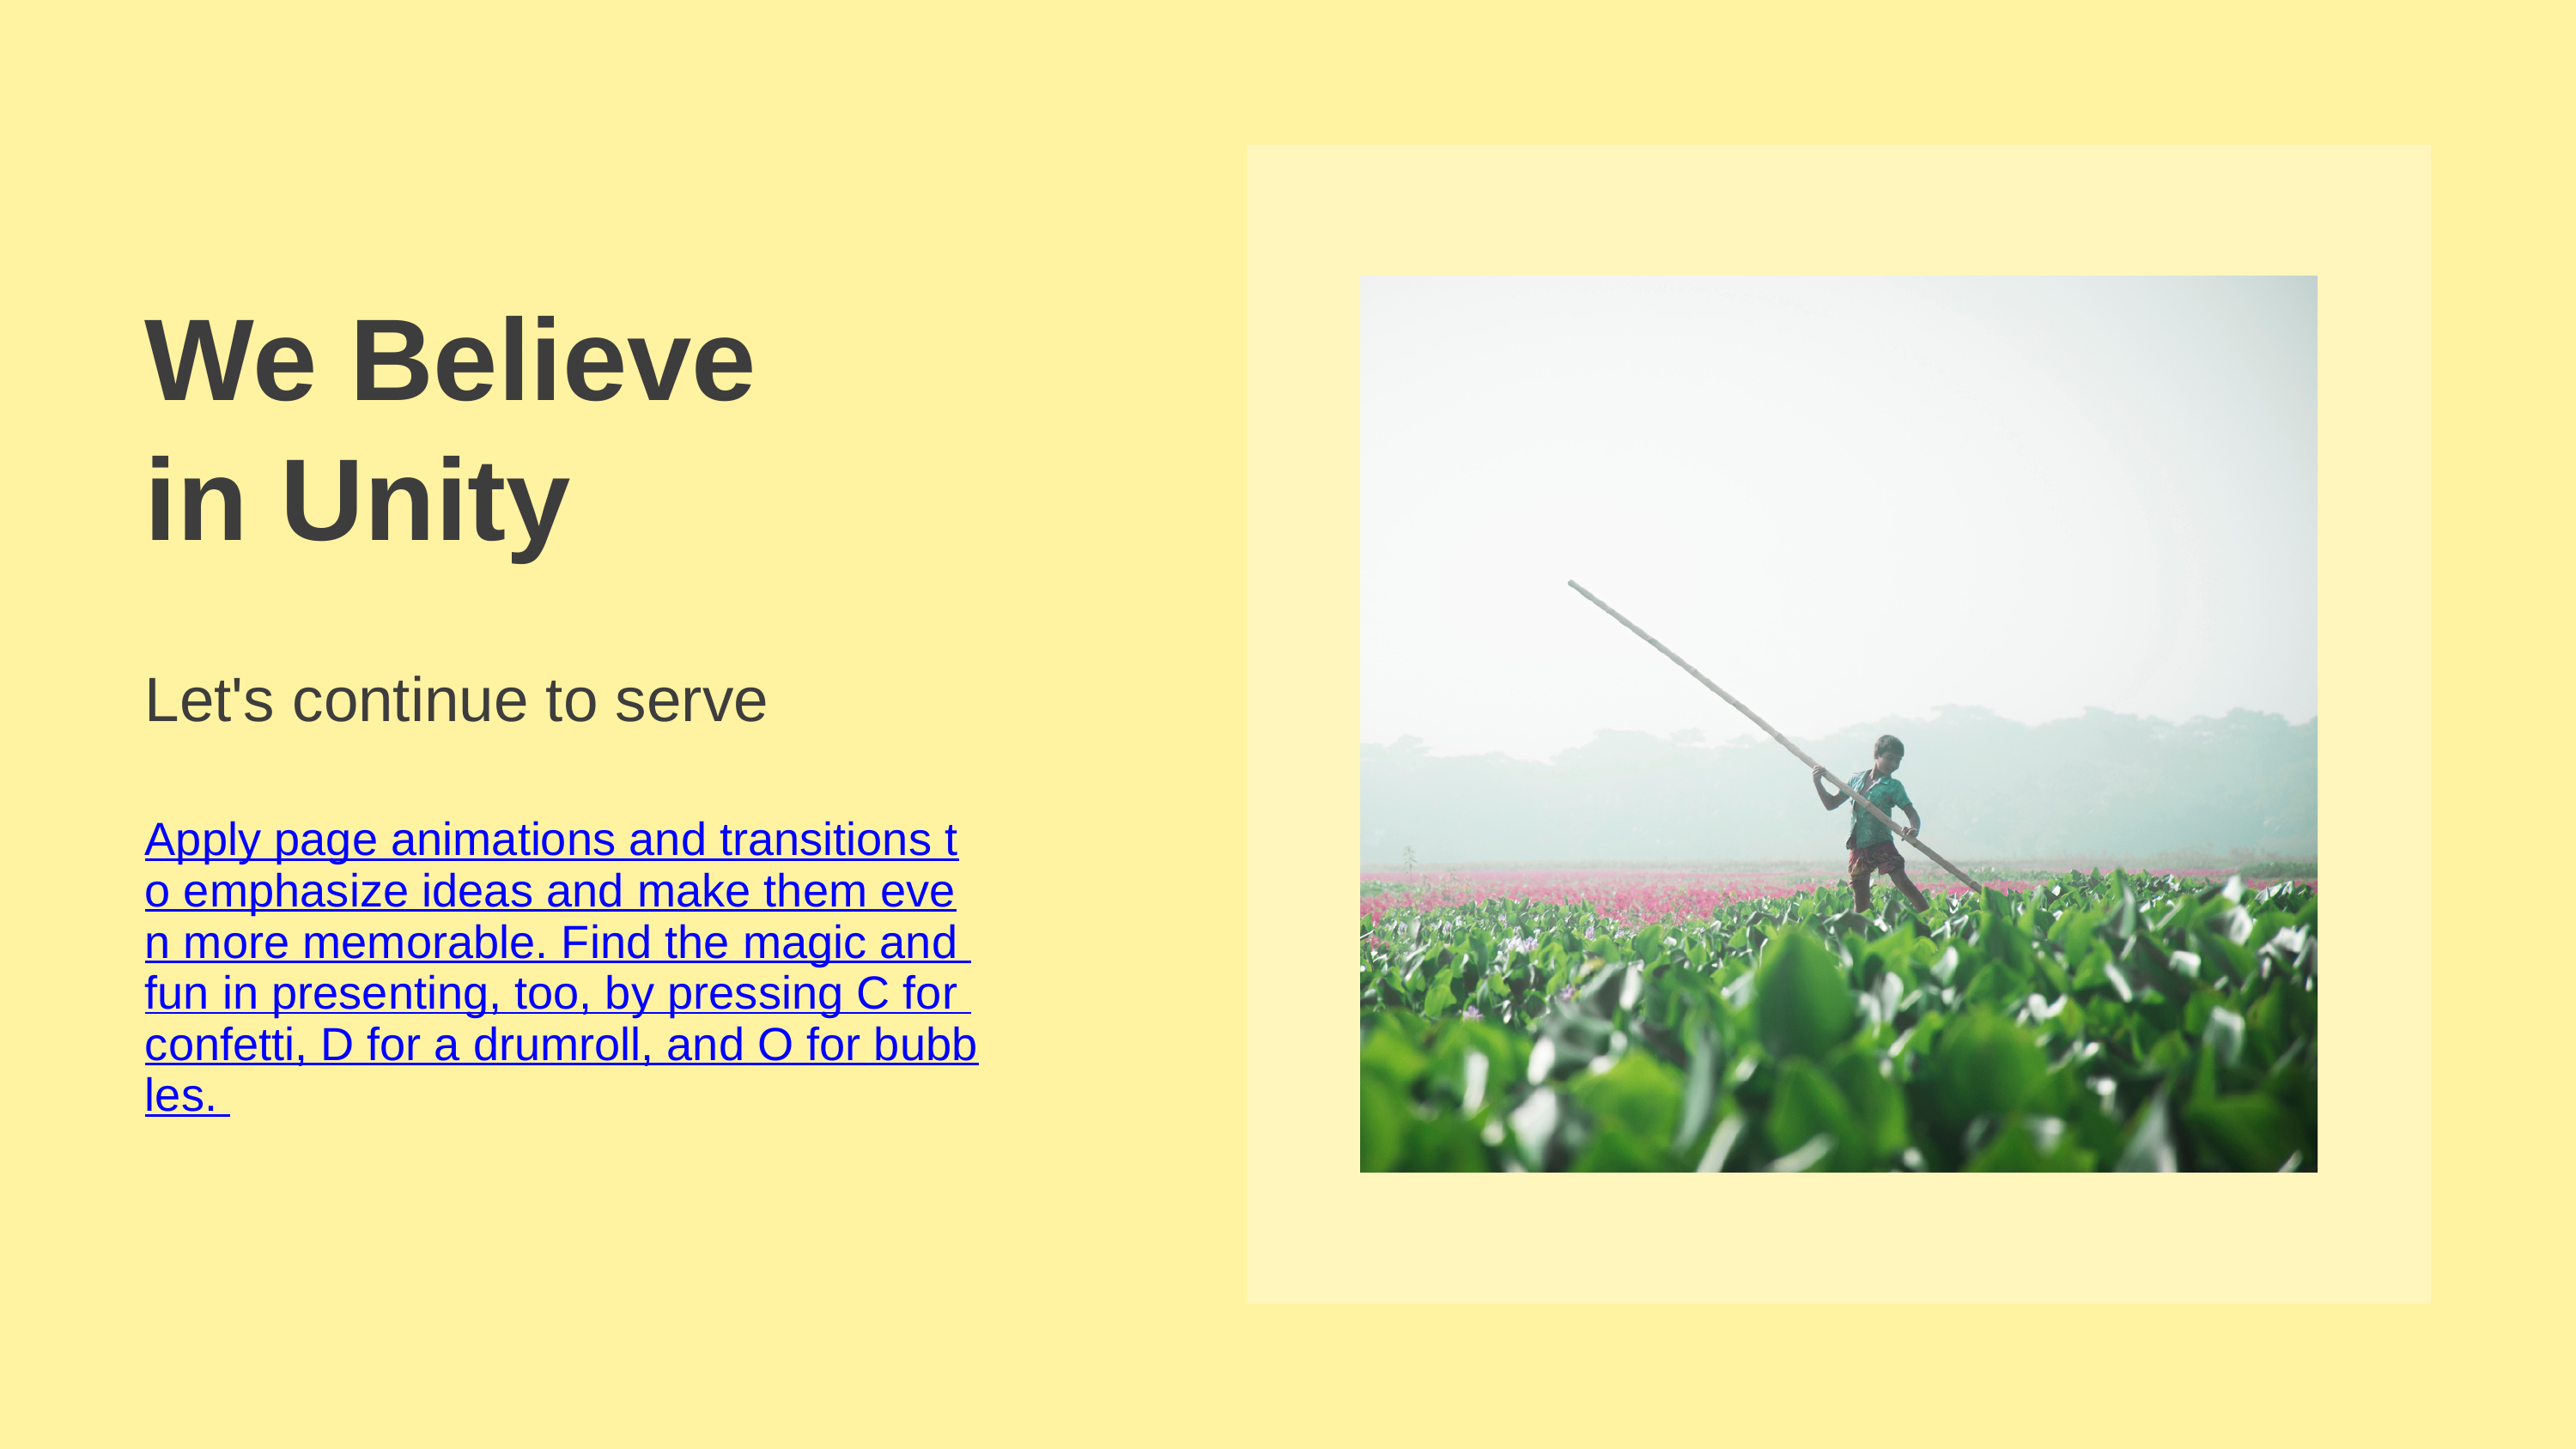

We Believe
in Unity
Let's continue to serve
Apply page animations and transitions to emphasize ideas and make them even more memorable. Find the magic and fun in presenting, too, by pressing C for confetti, D for a drumroll, and O for bubbles.